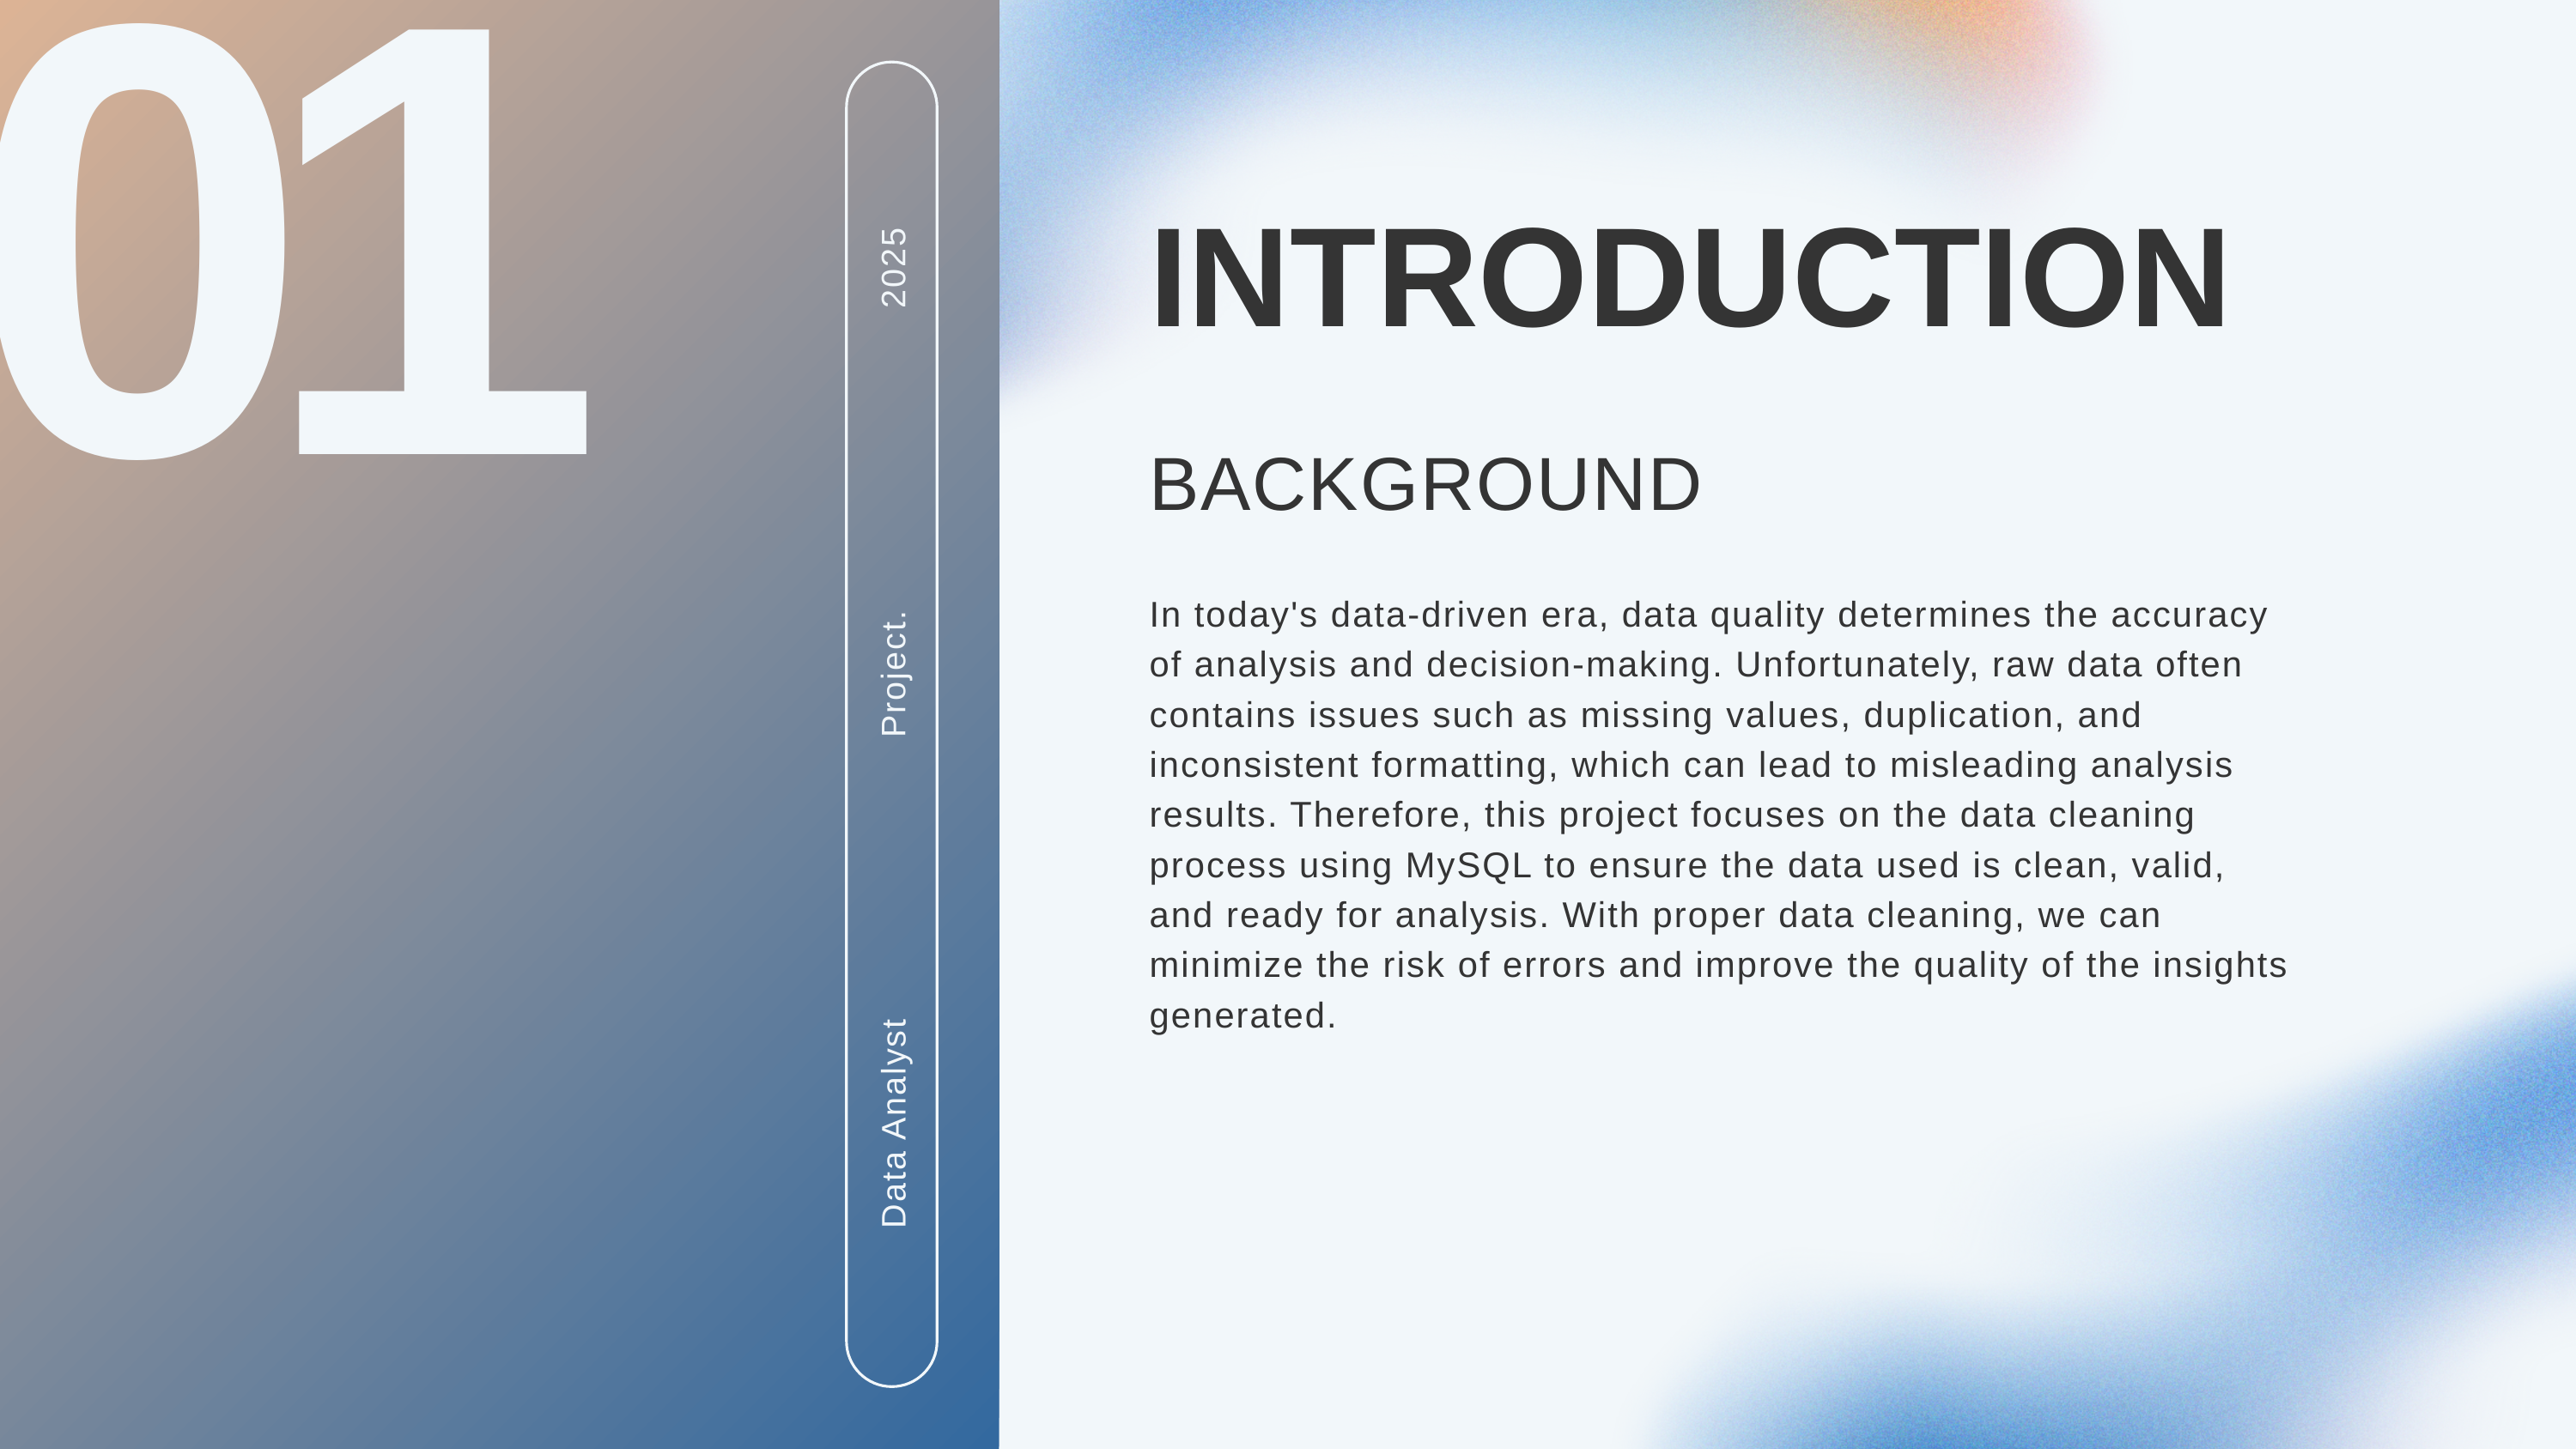

01

2025
Project.
Data Analyst
INTRODUCTION
BACKGROUND
In today's data-driven era, data quality determines the accuracy of analysis and decision-making. Unfortunately, raw data often contains issues such as missing values, duplication, and inconsistent formatting, which can lead to misleading analysis results. Therefore, this project focuses on the data cleaning process using MySQL to ensure the data used is clean, valid, and ready for analysis. With proper data cleaning, we can minimize the risk of errors and improve the quality of the insights generated.